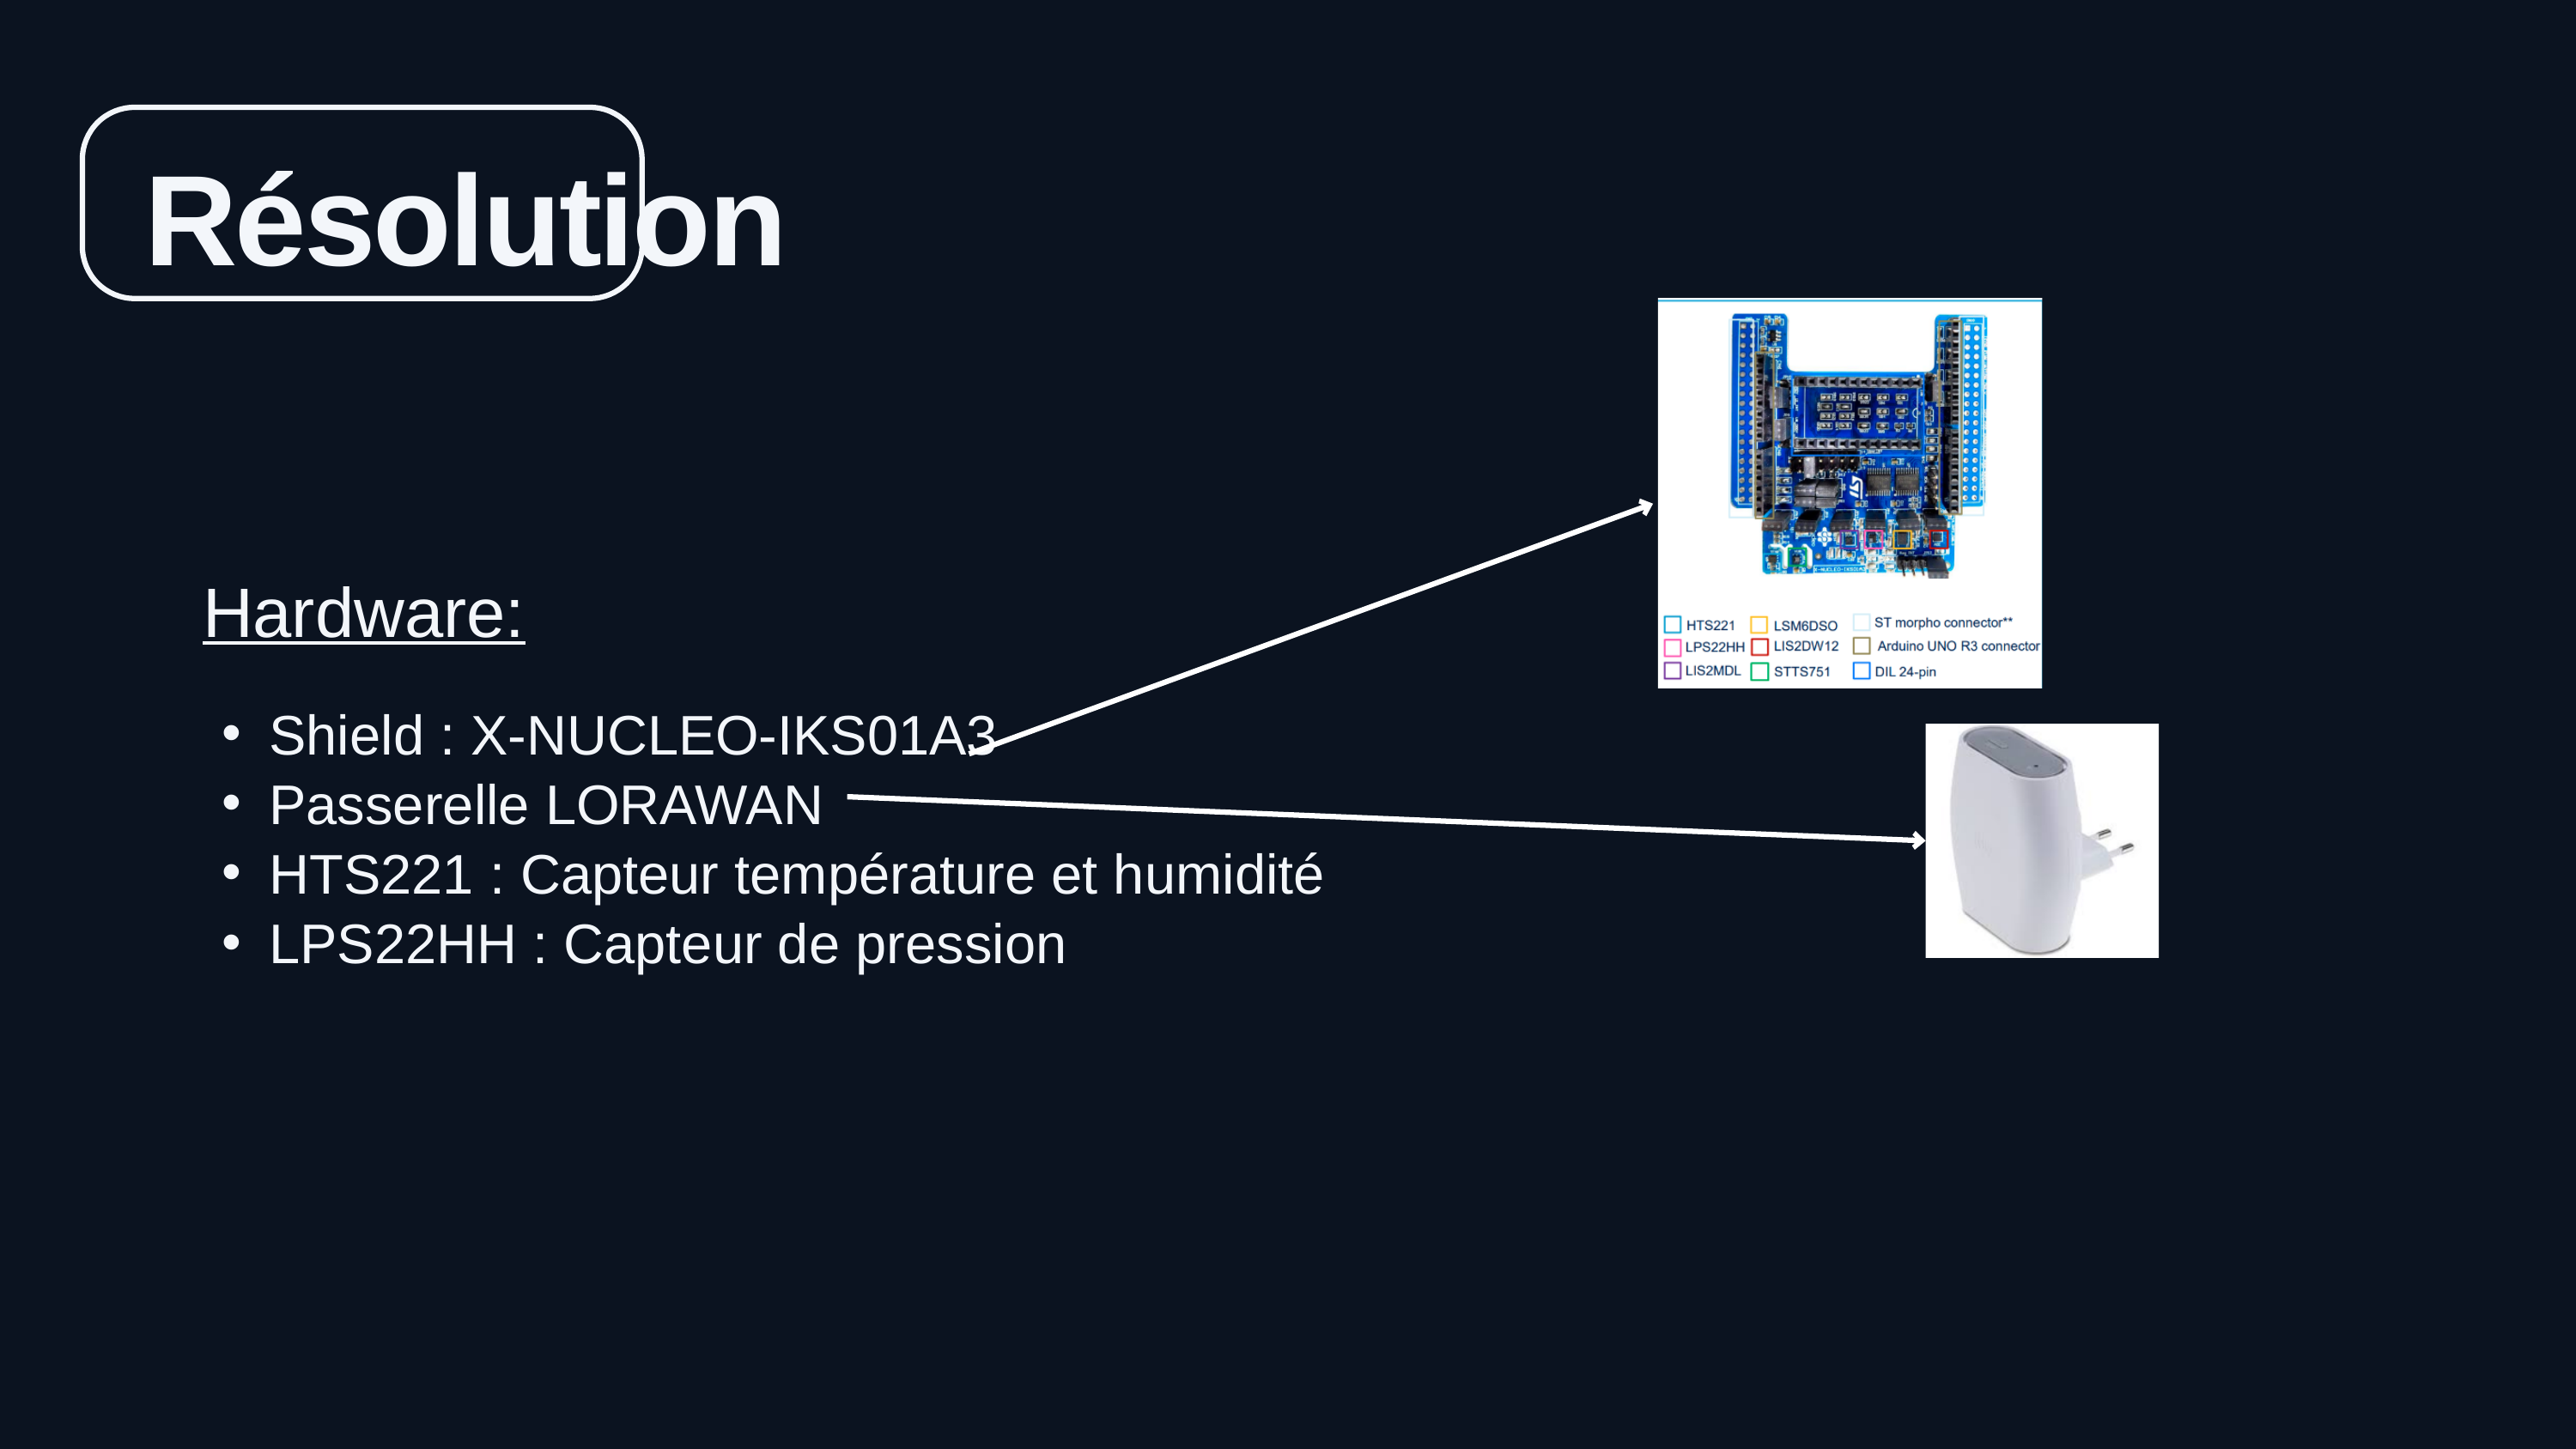

Résolution

Hardware:
Shield : X-NUCLEO-IKS01A3
Passerelle LORAWAN
HTS221 : Capteur température et humidité
LPS22HH : Capteur de pression